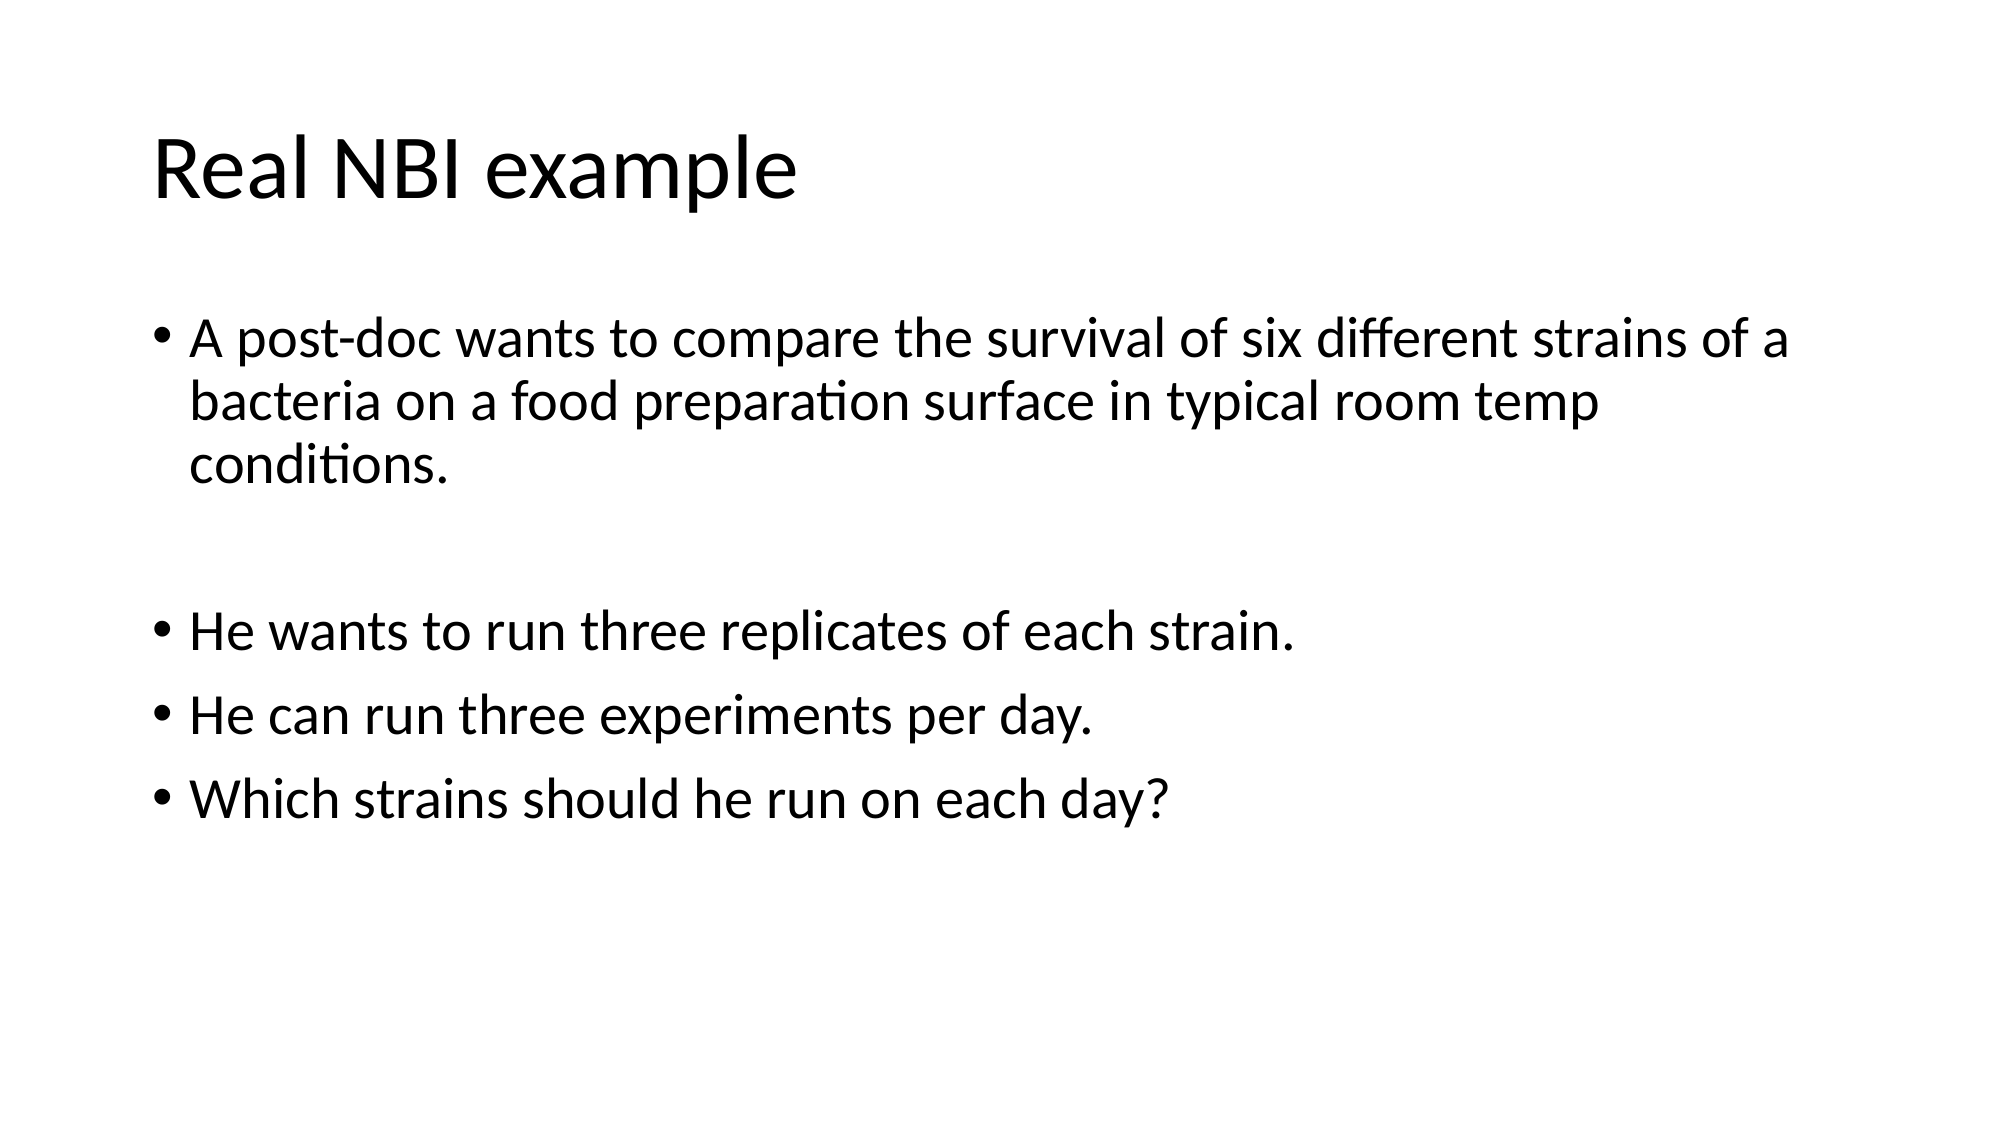

# Real NBI example
A post-doc wants to compare the survival of six different strains of a bacteria on a food preparation surface in typical room temp conditions.

He wants to run three replicates of each strain.
He can run three experiments per day.
Which strains should he run on each day?